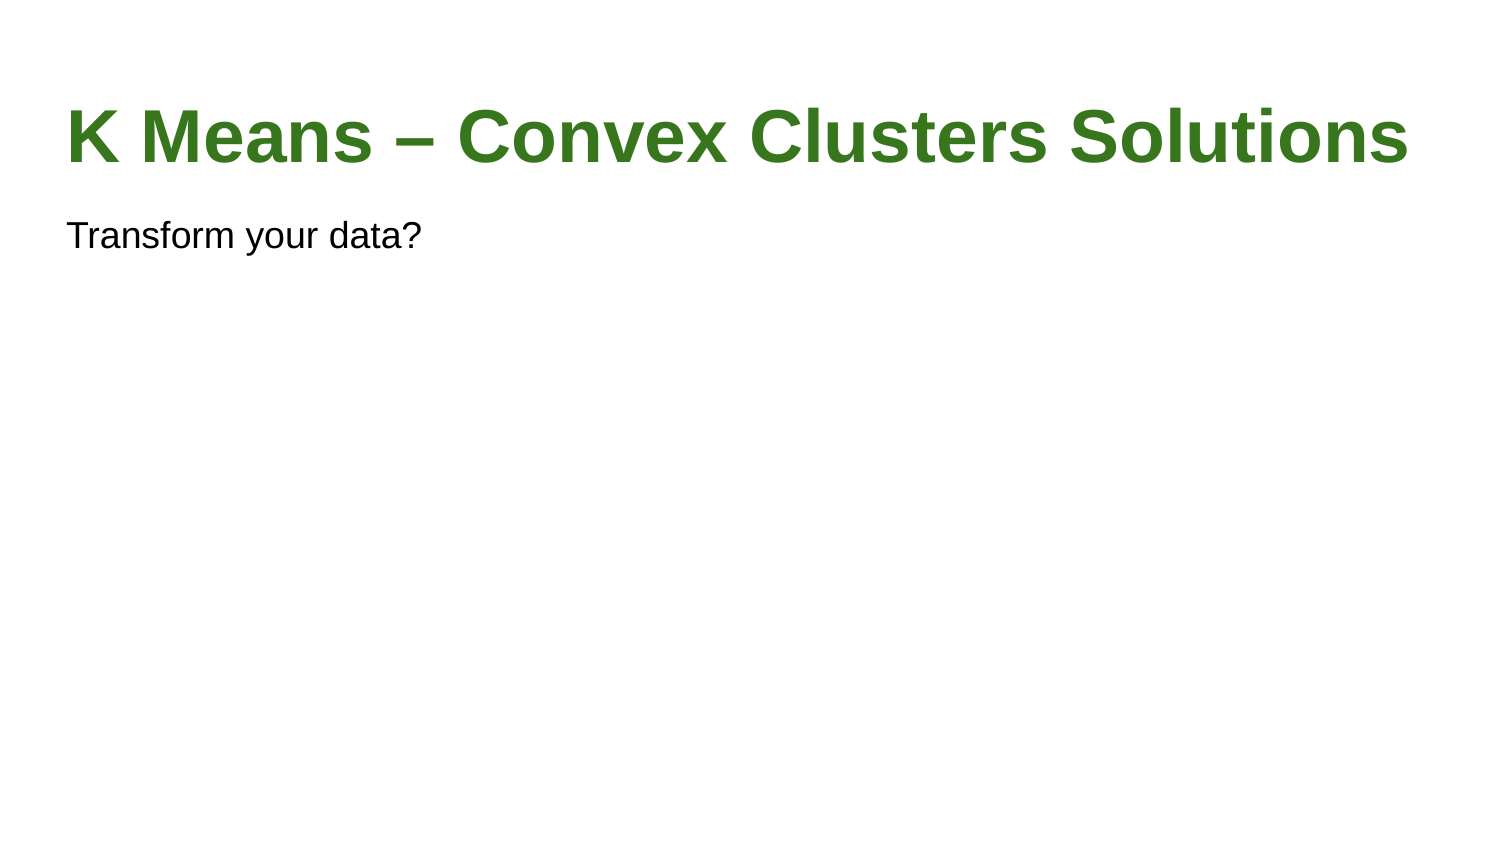

# K Means – Convex Clusters Solutions
Transform your data?